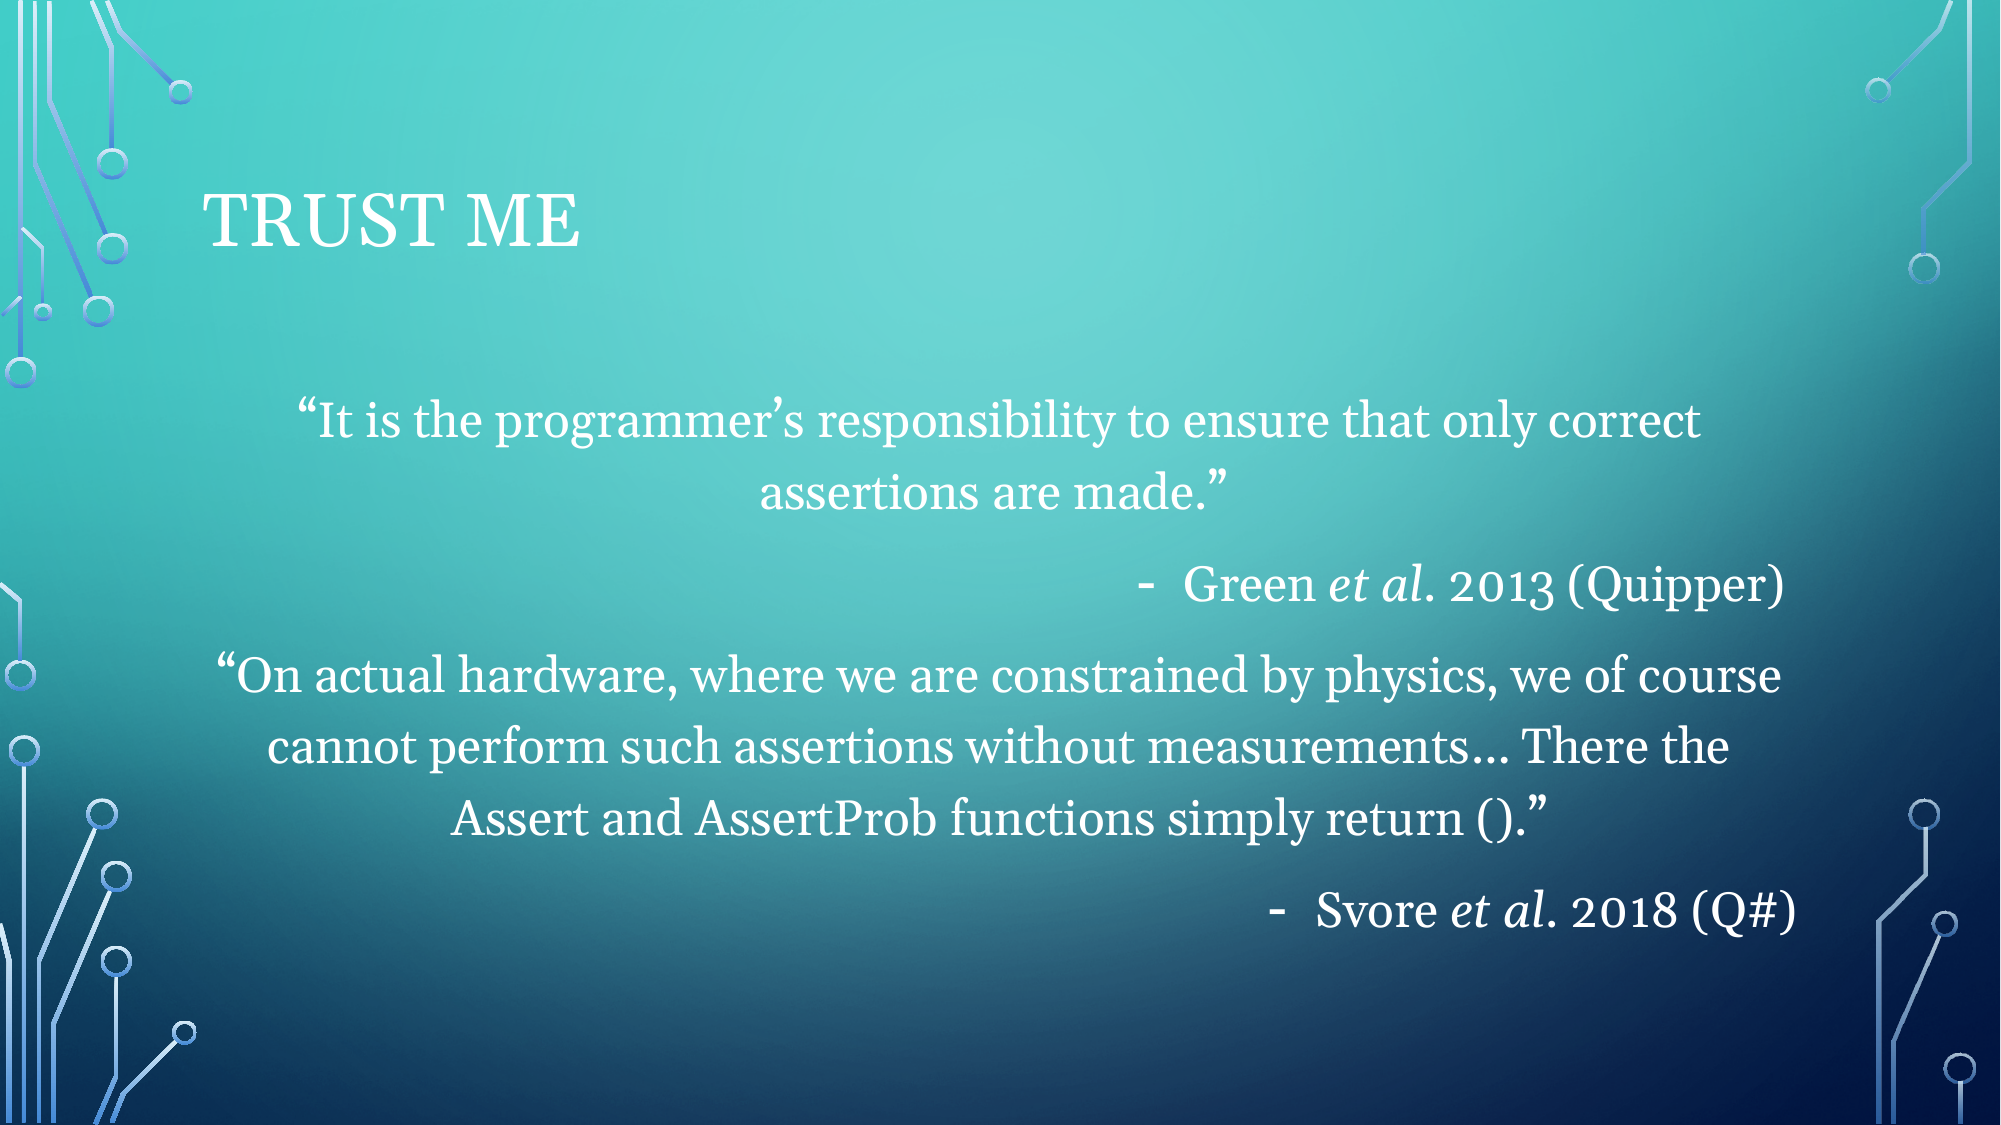

# Trust me
“It is the programmer’s responsibility to ensure that only correct assertions are made.”
Green et al. 2013 (Quipper)
“On actual hardware, where we are constrained by physics, we of course cannot perform such assertions without measurements… There the Assert and AssertProb functions simply return ().”
Svore et al. 2018 (Q#)